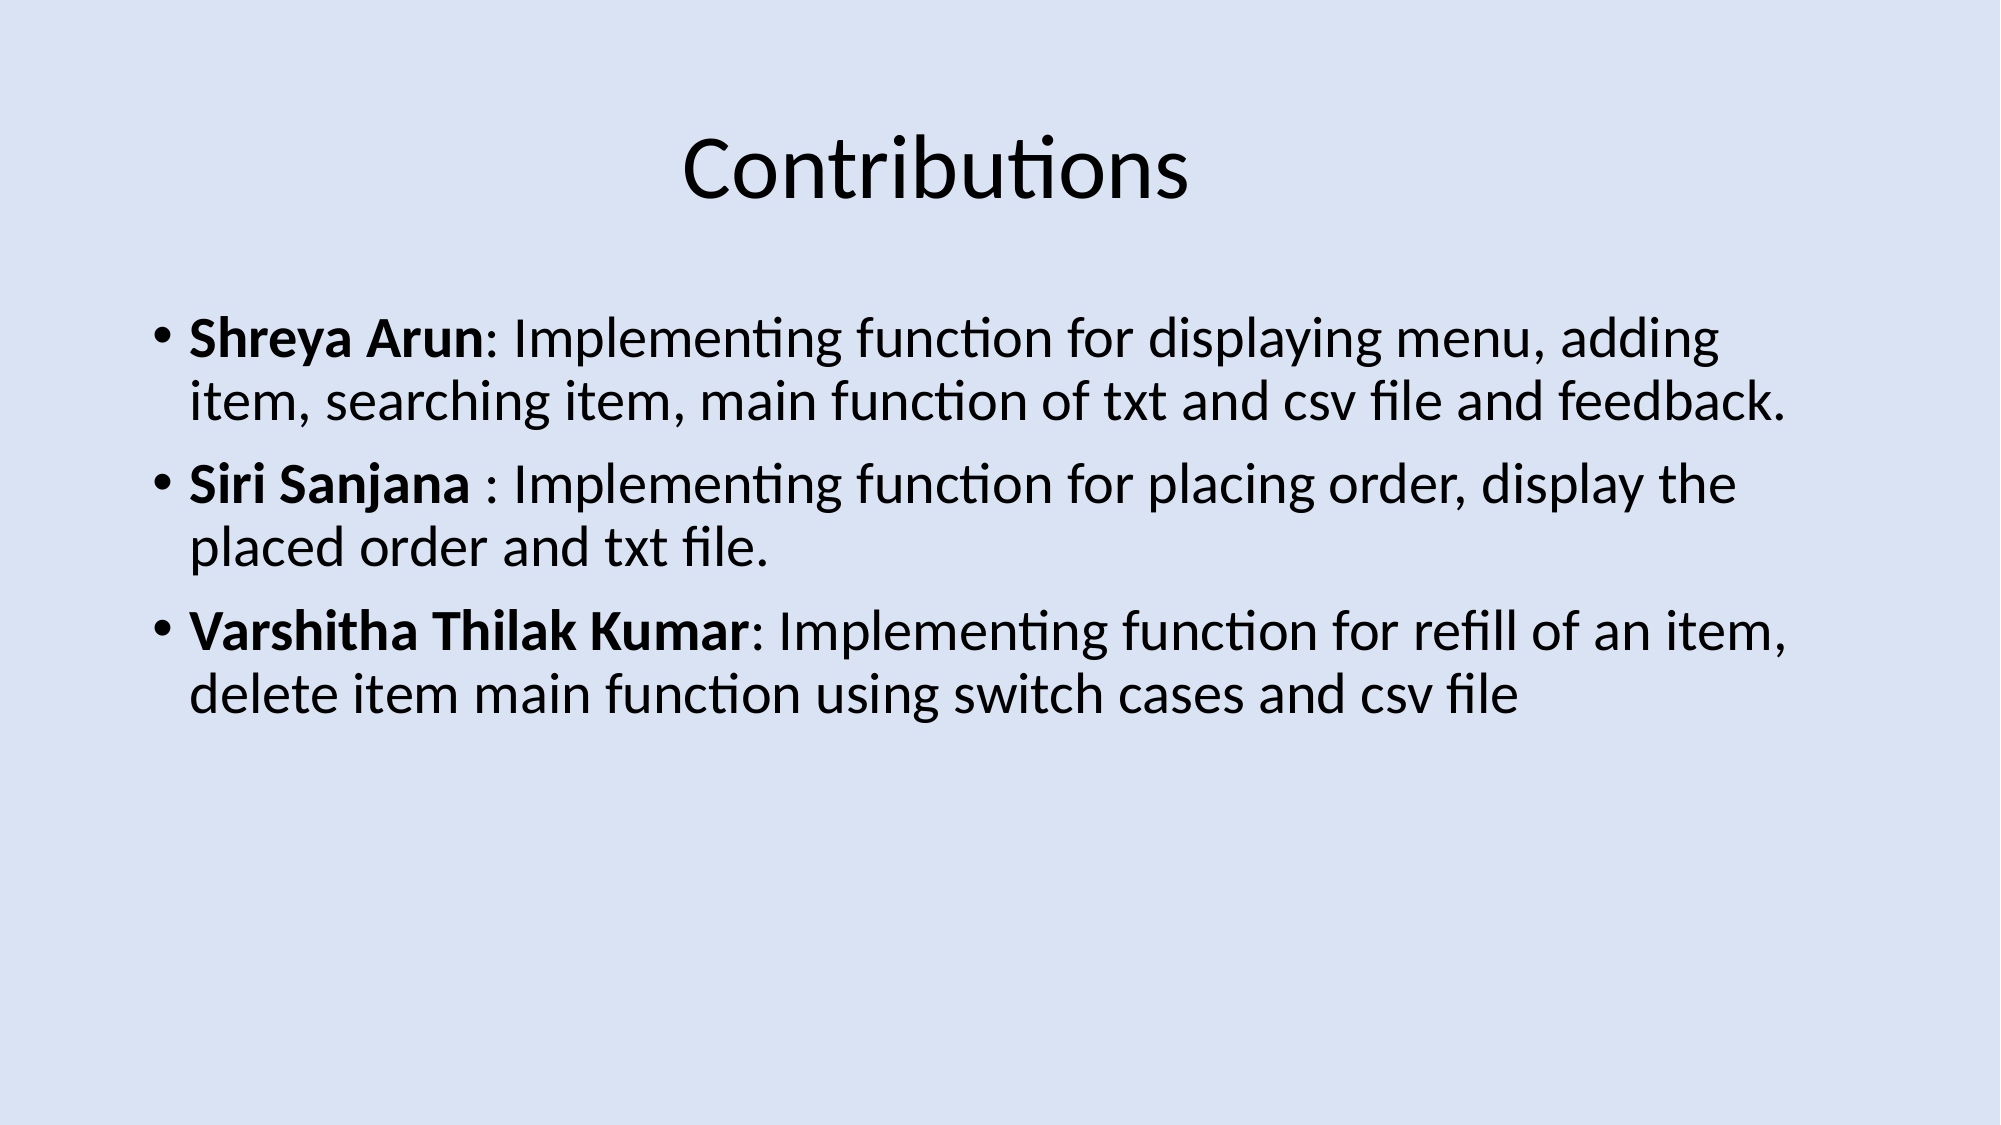

# Contributions
Shreya Arun: Implementing function for displaying menu, adding item, searching item, main function of txt and csv file and feedback.
Siri Sanjana : Implementing function for placing order, display the placed order and txt file.
Varshitha Thilak Kumar: Implementing function for refill of an item, delete item main function using switch cases and csv file